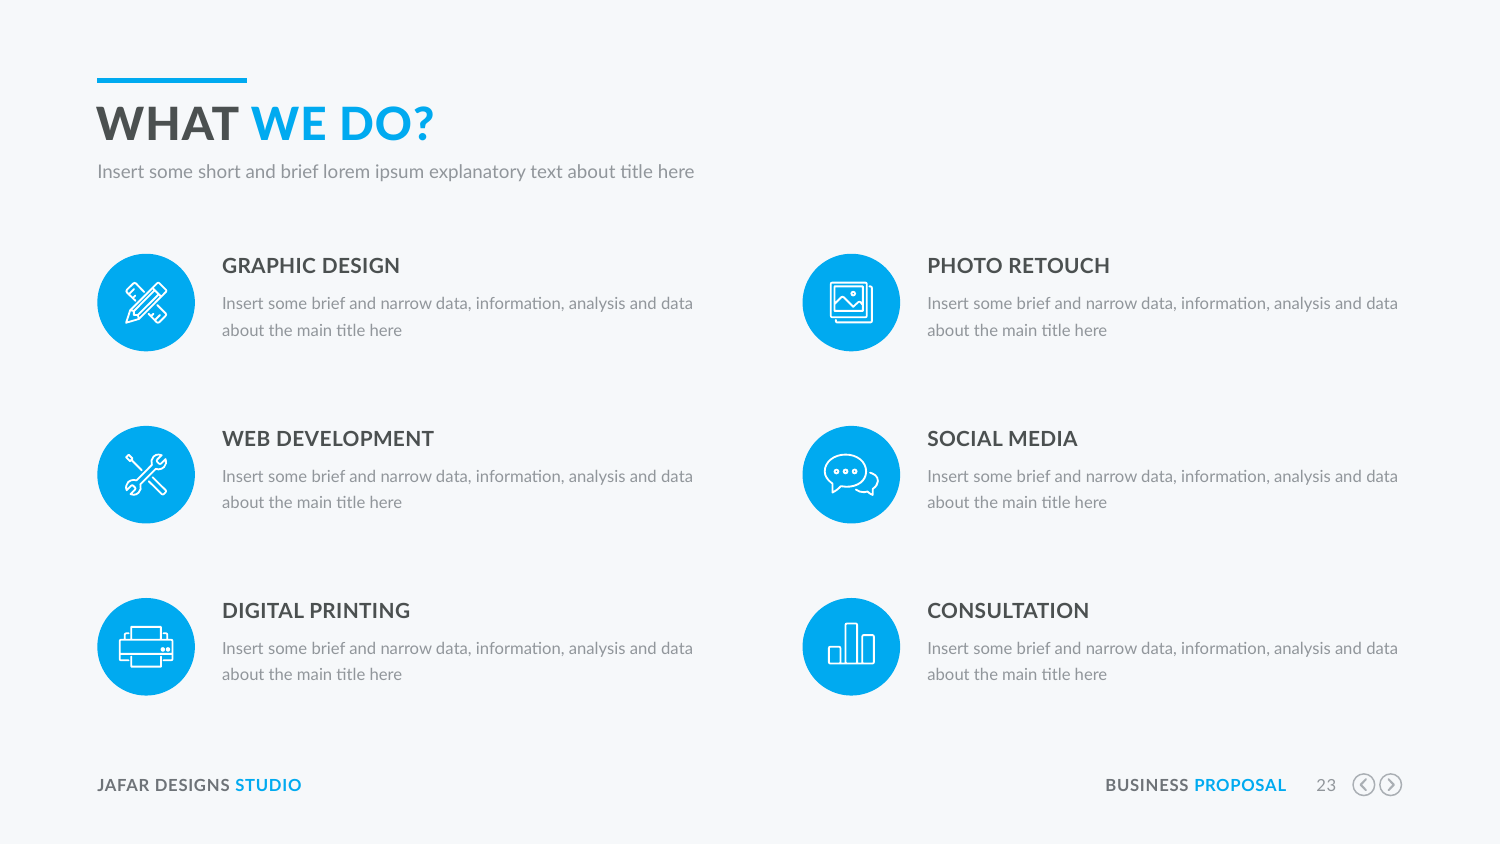

What We Do?
Insert some short and brief lorem ipsum explanatory text about title here
Graphic Design
Insert some brief and narrow data, information, analysis and data about the main title here
Photo Retouch
Insert some brief and narrow data, information, analysis and data about the main title here

Web Development
Insert some brief and narrow data, information, analysis and data about the main title here

Social Media
Insert some brief and narrow data, information, analysis and data about the main title here

Digital Printing
Insert some brief and narrow data, information, analysis and data about the main title here

Consultation
Insert some brief and narrow data, information, analysis and data about the main title here